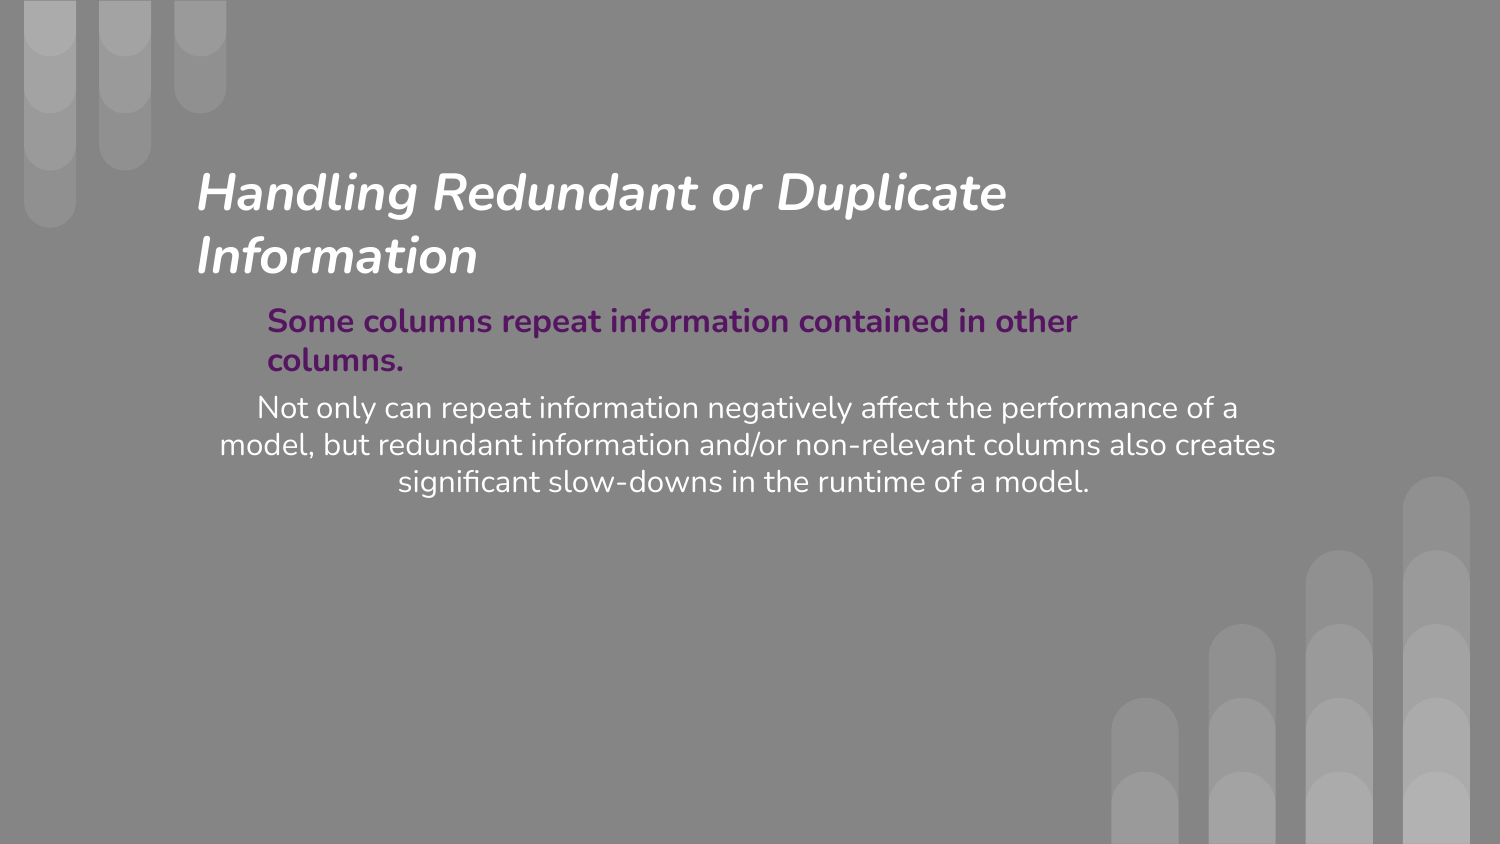

# Handling Redundant or Duplicate Information
Some columns repeat information contained in other columns.
Not only can repeat information negatively affect the performance of a model, but redundant information and/or non-relevant columns also creates significant slow-downs in the runtime of a model.